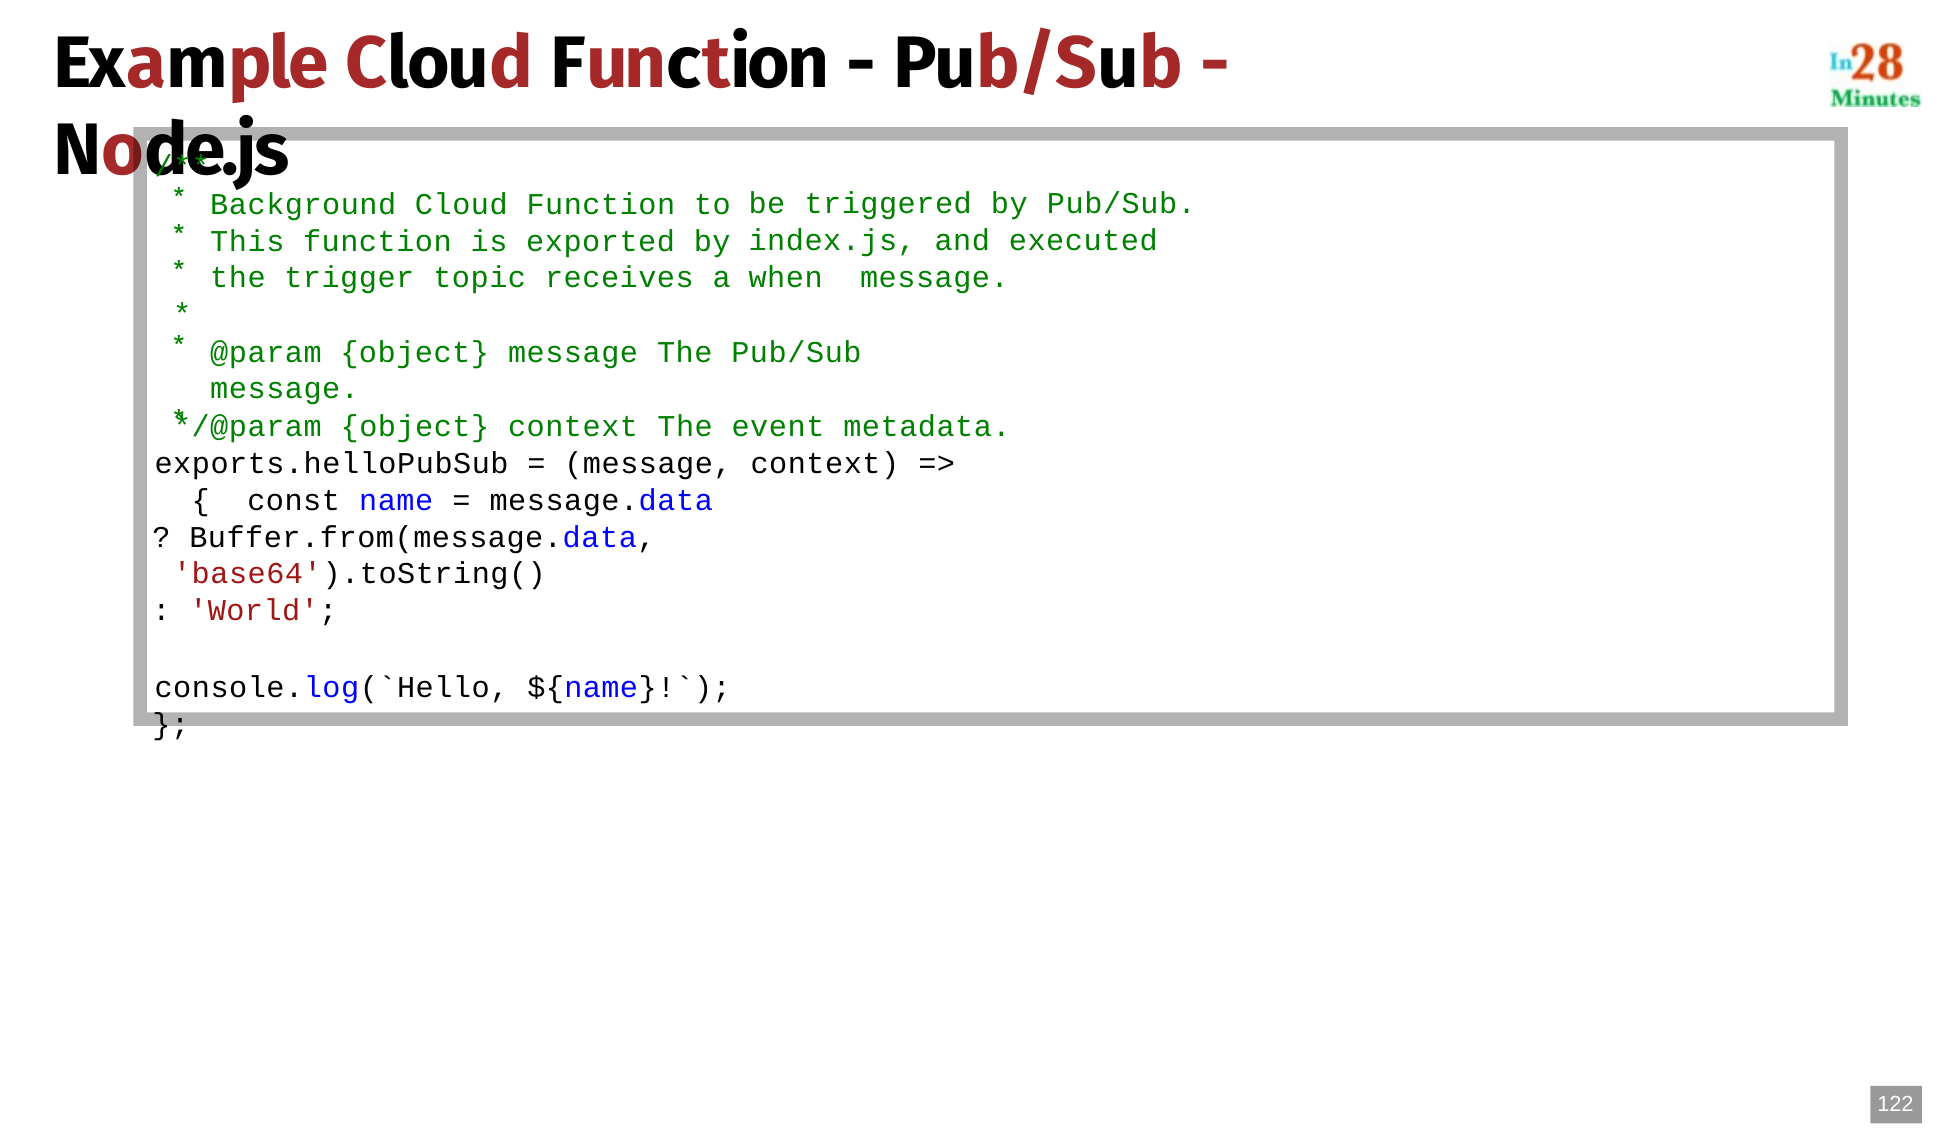

# Example Cloud Function - Pub/Sub - Node.js

/**
Background Cloud Function to
This function is exported by
the trigger topic receives a
*
@param {object} message The Pub/Sub message.
@param {object} context The event metadata.
be triggered by Pub/Sub.  index.js, and executed when  message.
*/
exports.helloPubSub = (message, context) => {  const name = message.data
? Buffer.from(message.data, 'base64').toString()
: 'World';

console.log(`Hello, ${name}!`);
};

122